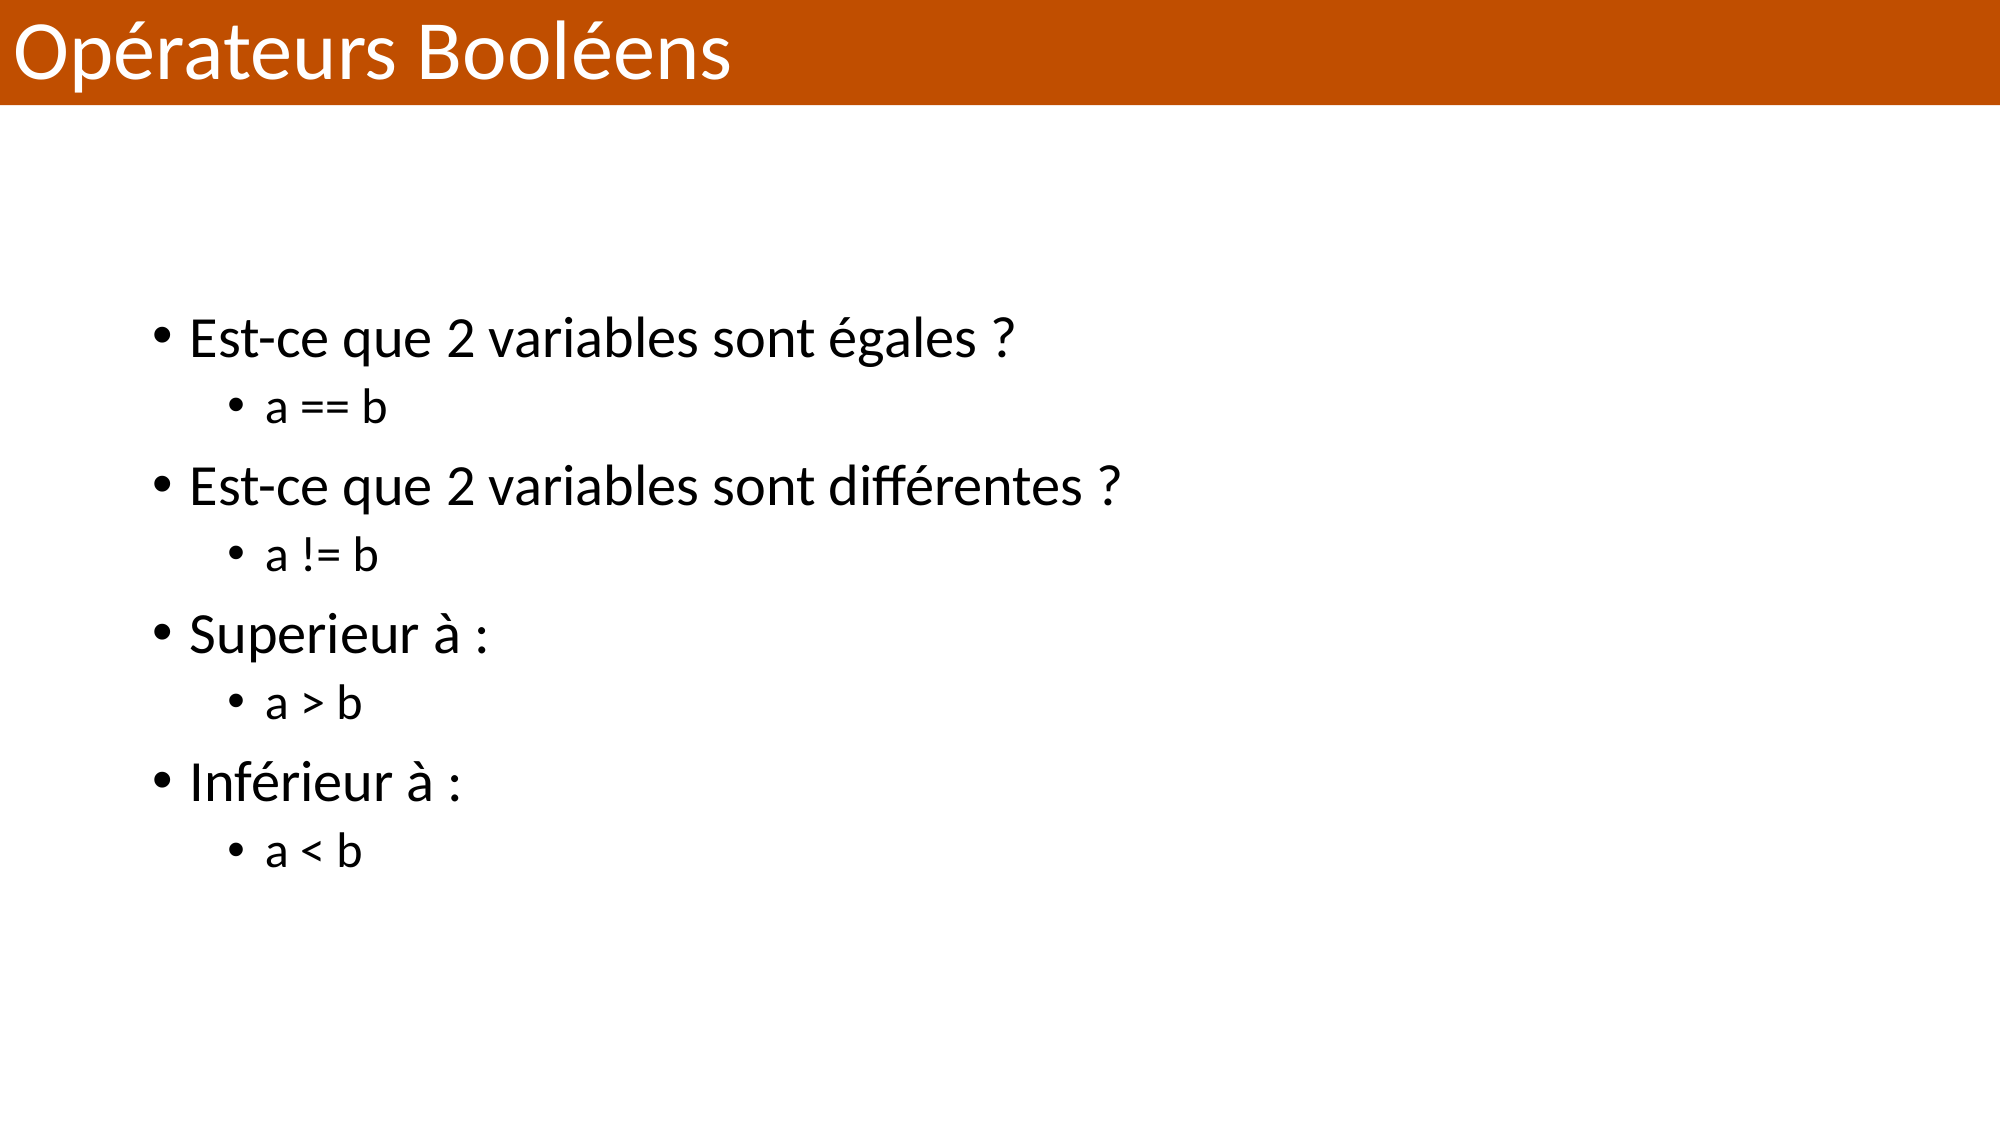

Opérateurs Booléens
Est-ce que 2 variables sont égales ?
a == b
Est-ce que 2 variables sont différentes ?
a != b
Superieur à :
a > b
Inférieur à :
a < b